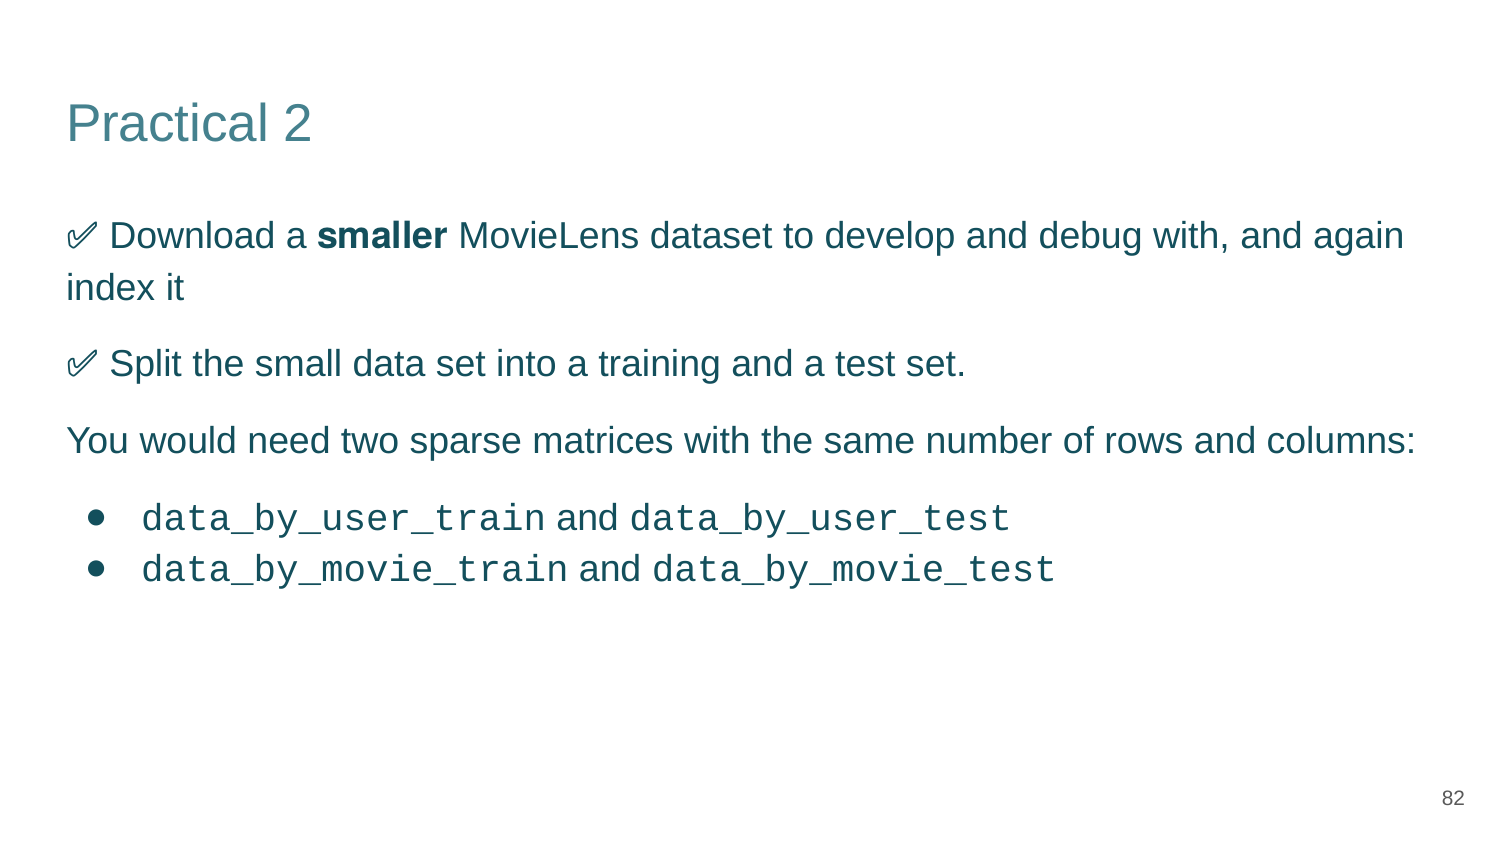

# Practical 2
✅ Download a smaller MovieLens dataset to develop and debug with, and again index it
✅ Split the small data set into a training and a test set.
You would need two sparse matrices with the same number of rows and columns:
data_by_user_train and data_by_user_test
data_by_movie_train and data_by_movie_test
82